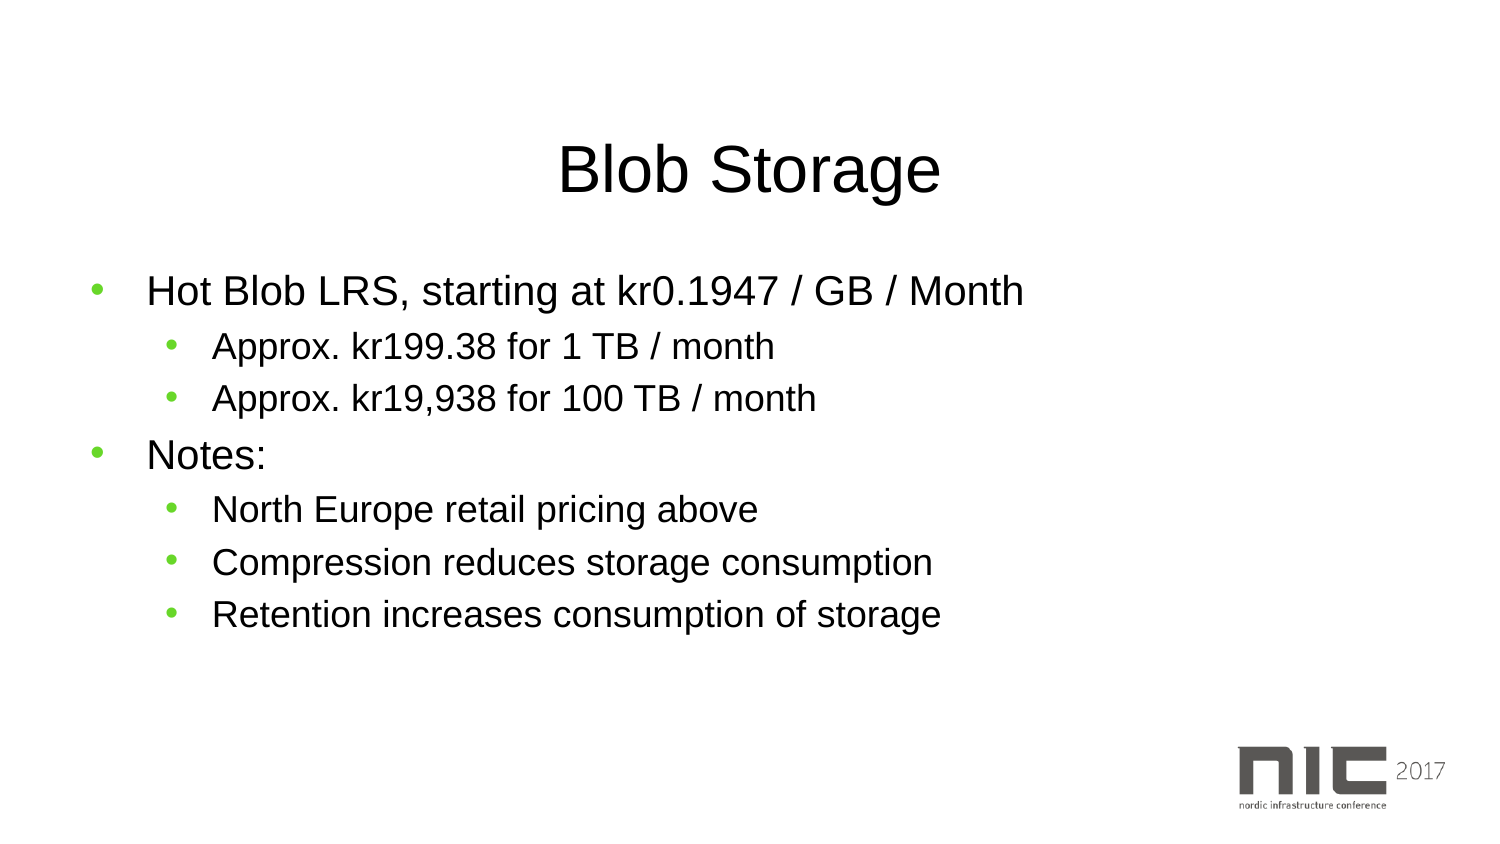

# Blob Storage
Hot Blob LRS, starting at kr0.1947 / GB / Month
Approx. kr199.38 for 1 TB / month
Approx. kr19,938 for 100 TB / month
Notes:
North Europe retail pricing above
Compression reduces storage consumption
Retention increases consumption of storage